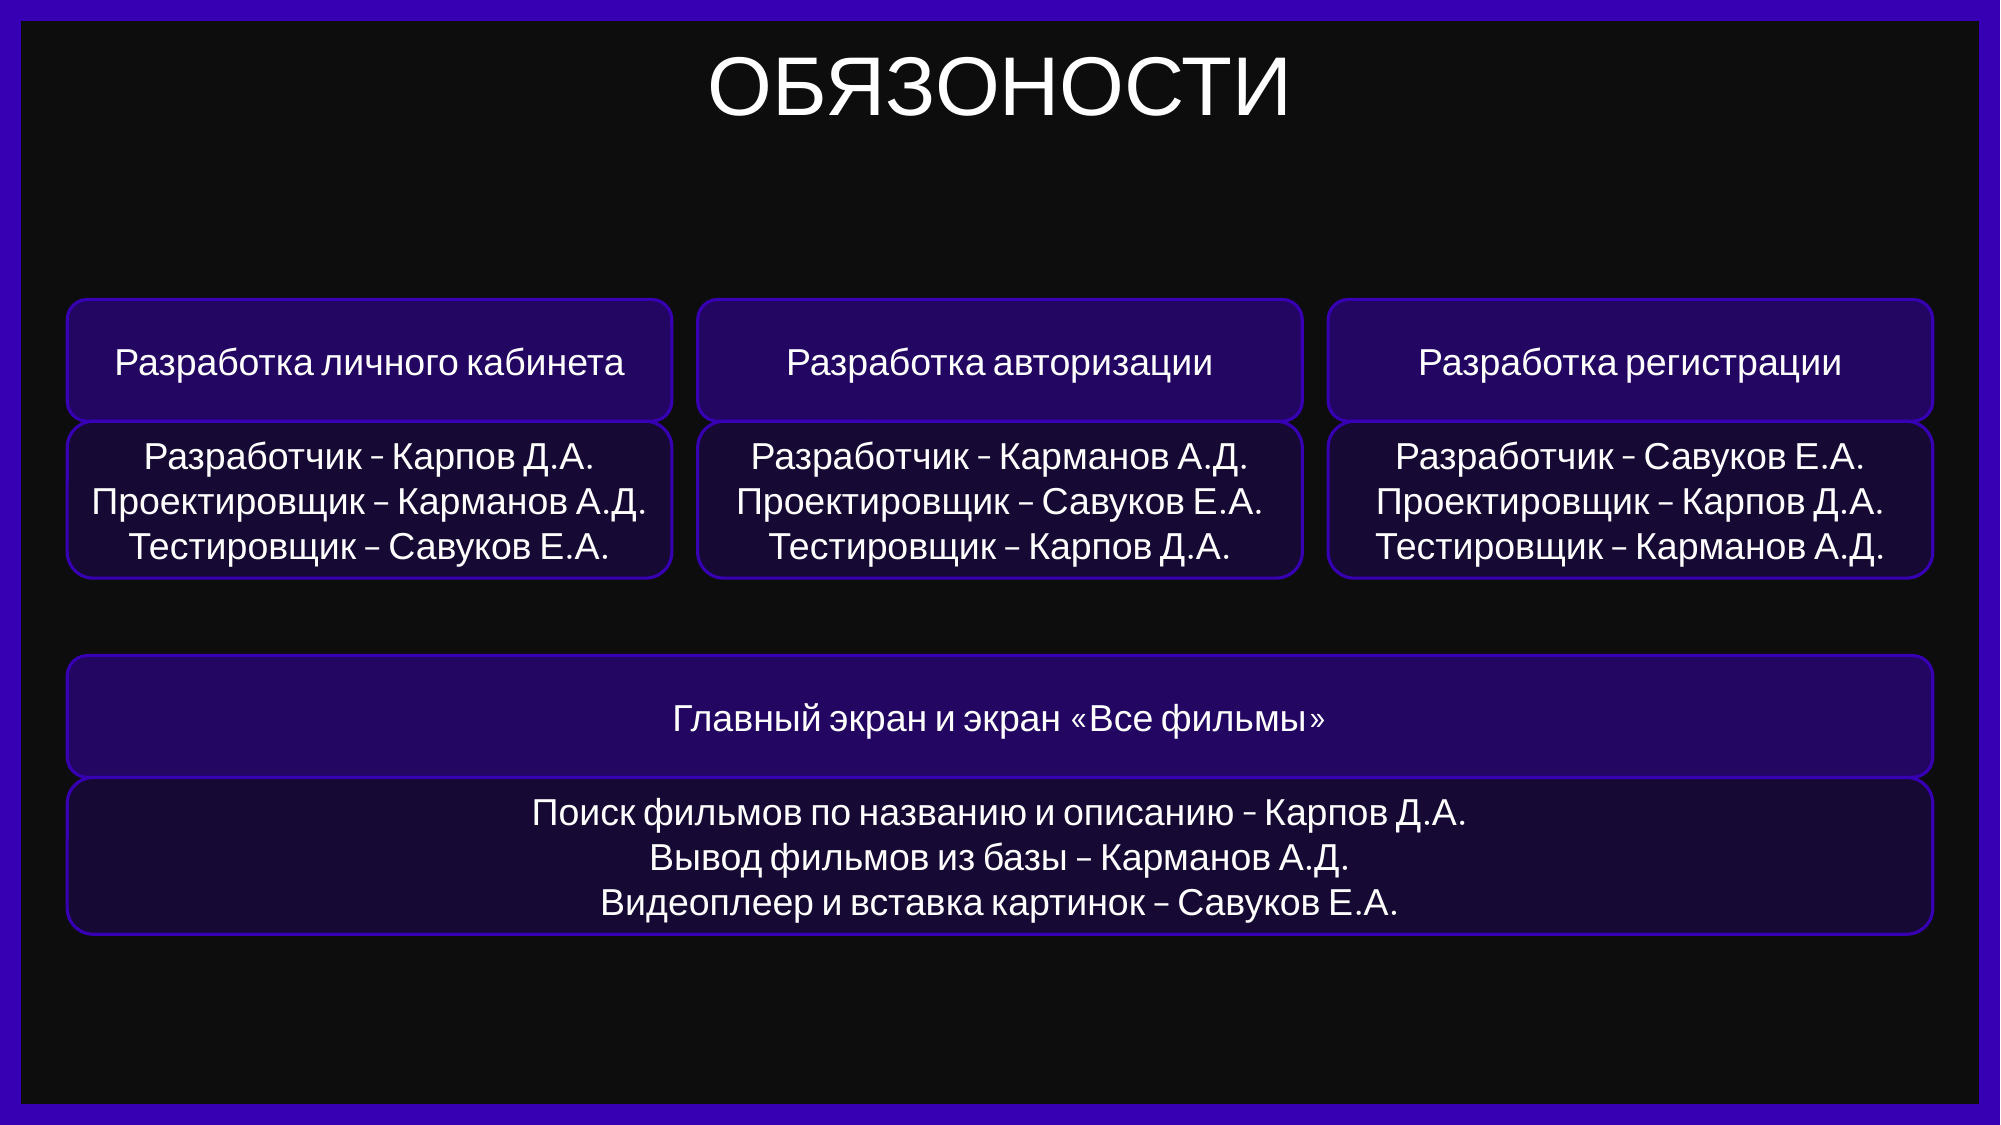

ОБЯЗОНОСТИ
#
Разработка личного кабинета

Разработка авторизации
Разработка регистрации
Разработчик - Карпов Д.А.
Проектировщик – Карманов А.Д.
Тестировщик – Савуков Е.А.
Разработчик - Карманов А.Д.
Проектировщик – Савуков Е.А.
Тестировщик – Карпов Д.А.
Разработчик - Савуков Е.А. Проектировщик – Карпов Д.А.
Тестировщик – Карманов А.Д.
Главный экран и экран «Все фильмы»
Поиск фильмов по названию и описанию - Карпов Д.А.
Вывод фильмов из базы – Карманов А.Д.
Видеоплеер и вставка картинок – Савуков Е.А.